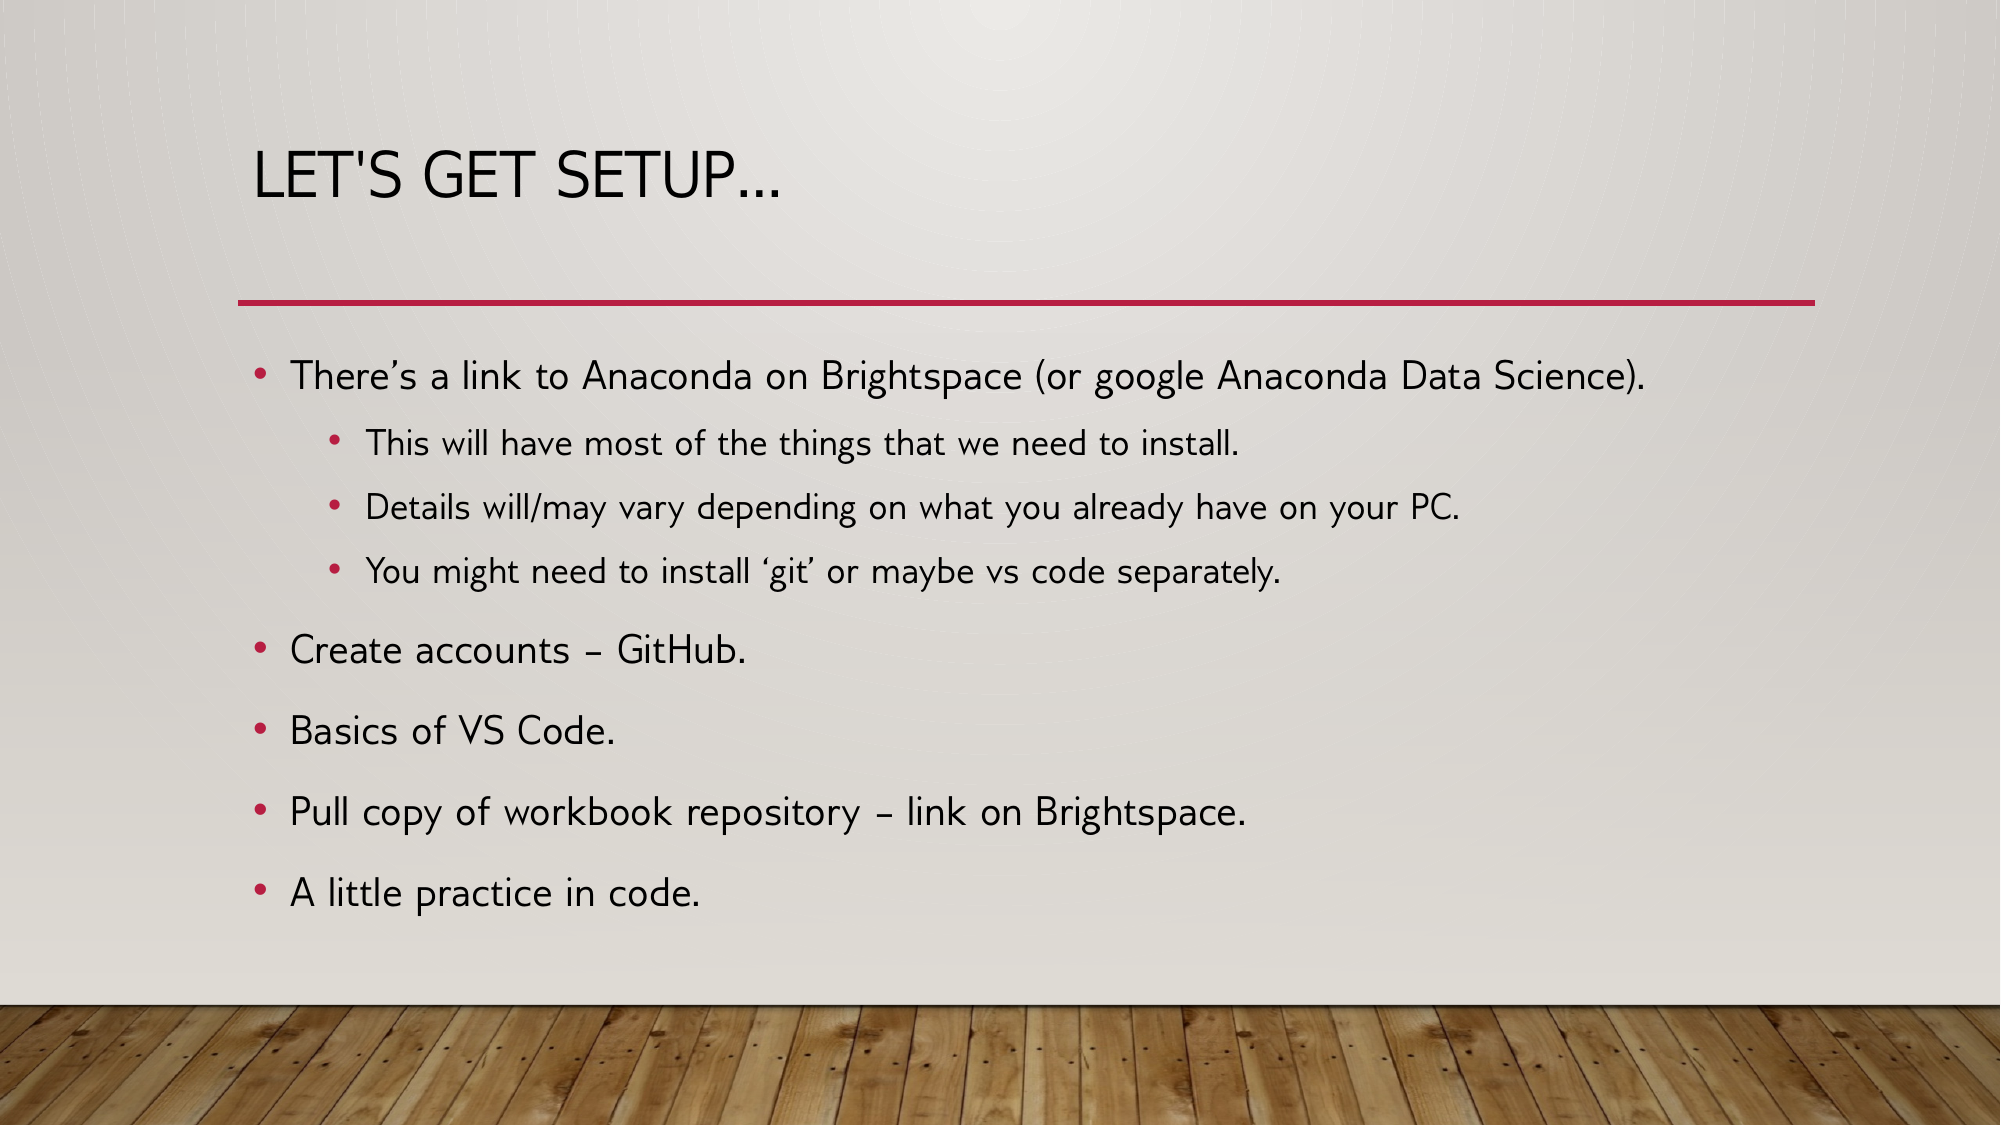

# Let's get Setup…
There’s a link to Anaconda on Brightspace (or google Anaconda Data Science).
This will have most of the things that we need to install.
Details will/may vary depending on what you already have on your PC.
You might need to install ‘git’ or maybe vs code separately.
Create accounts – GitHub.
Basics of VS Code.
Pull copy of workbook repository – link on Brightspace.
A little practice in code.